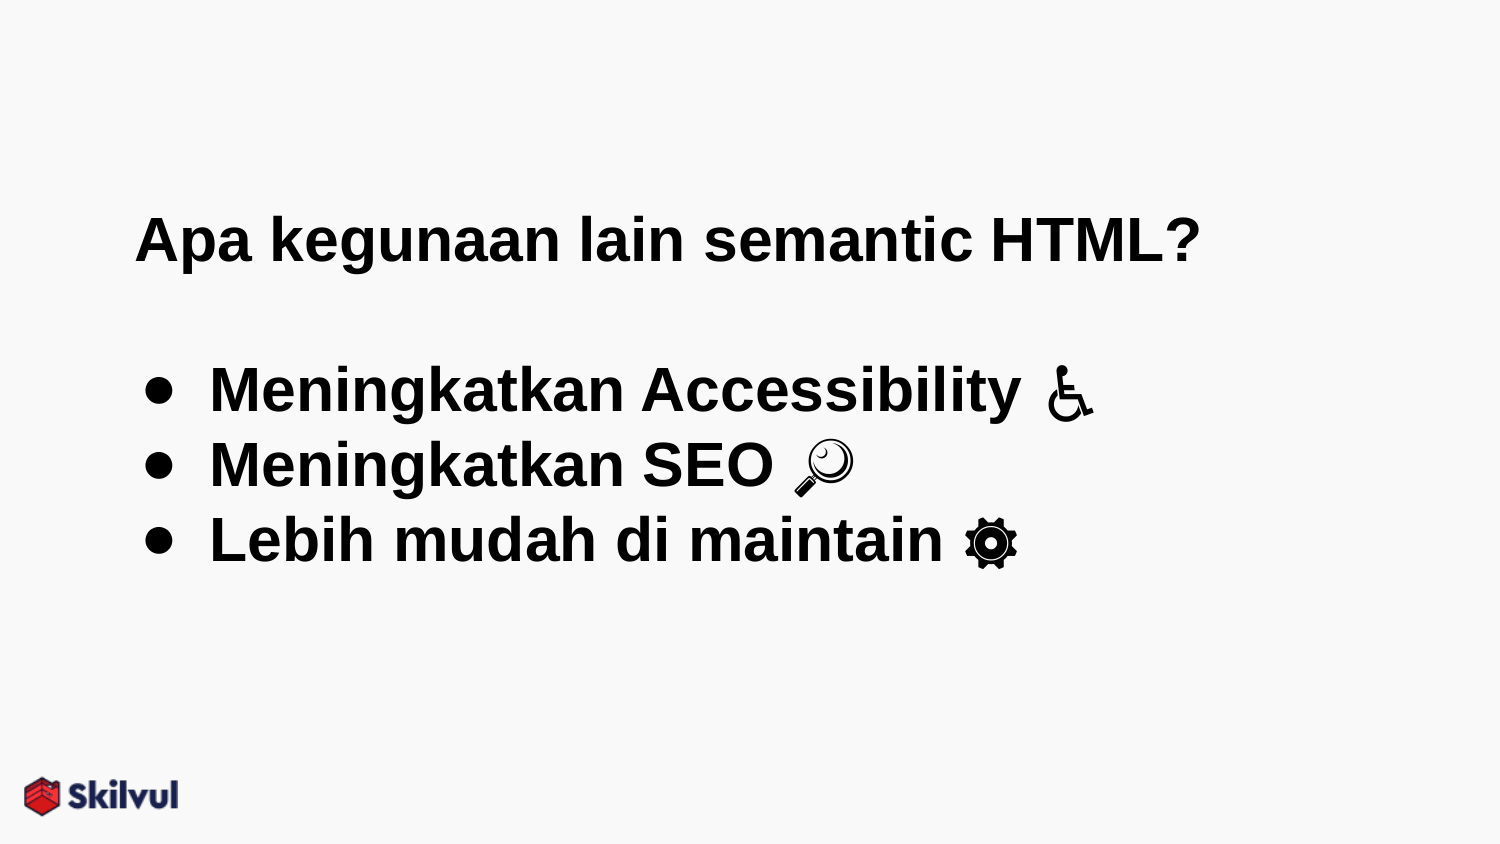

# Apa kegunaan lain semantic HTML?

Meningkatkan Accessibility ♿️
Meningkatkan SEO 🔎
Lebih mudah di maintain ⚙️